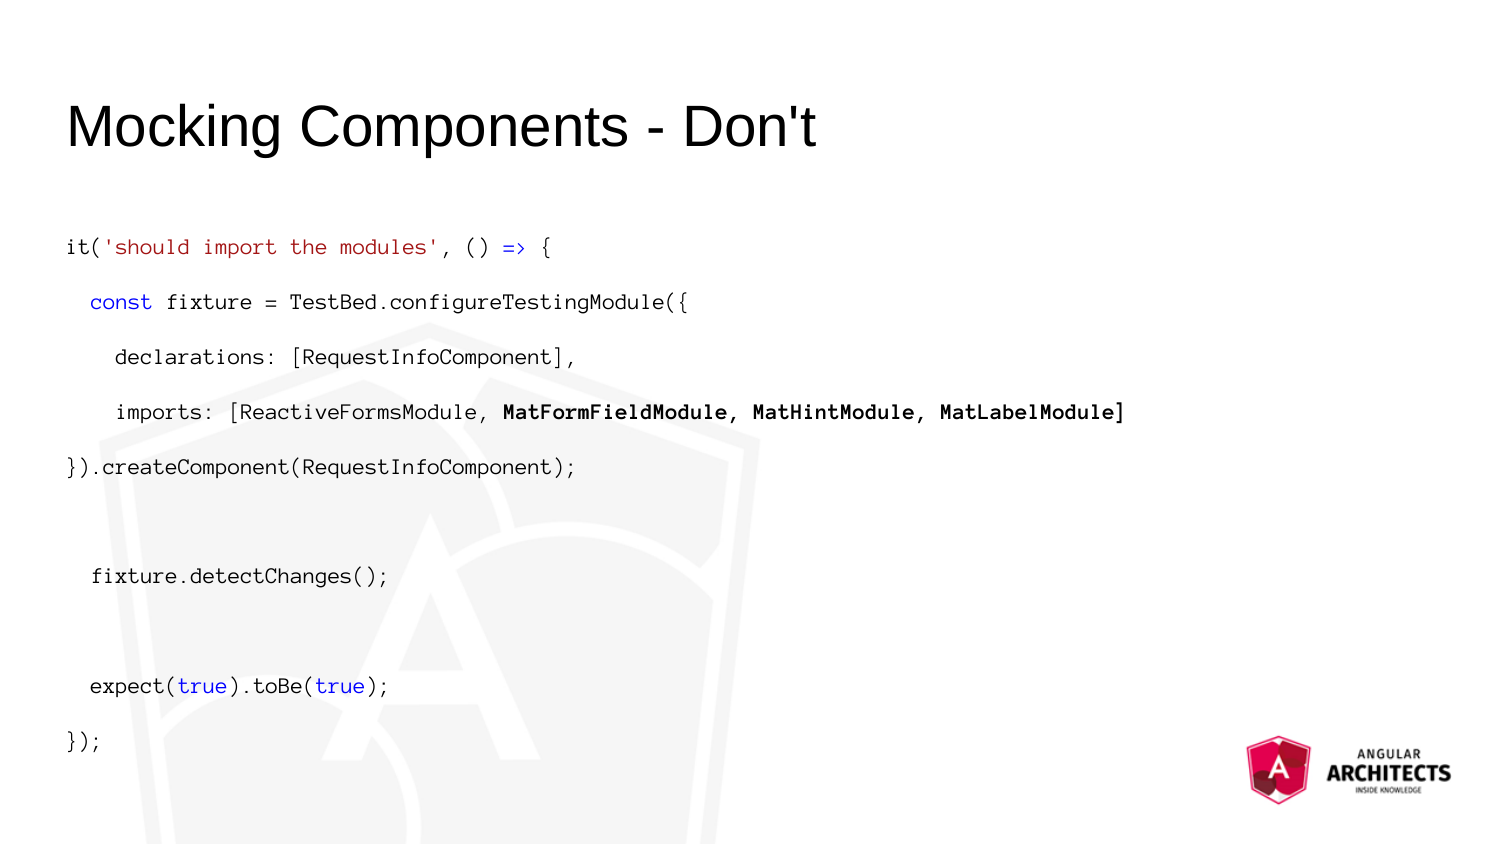

# Mocking Components - Don't
it('should import the modules', () => {
  const fixture = TestBed.configureTestingModule({
    declarations: [RequestInfoComponent],
    imports: [ReactiveFormsModule, MatFormFieldModule, MatHintModule, MatLabelModule]
}).createComponent(RequestInfoComponent);
  fixture.detectChanges();
  expect(true).toBe(true);
});